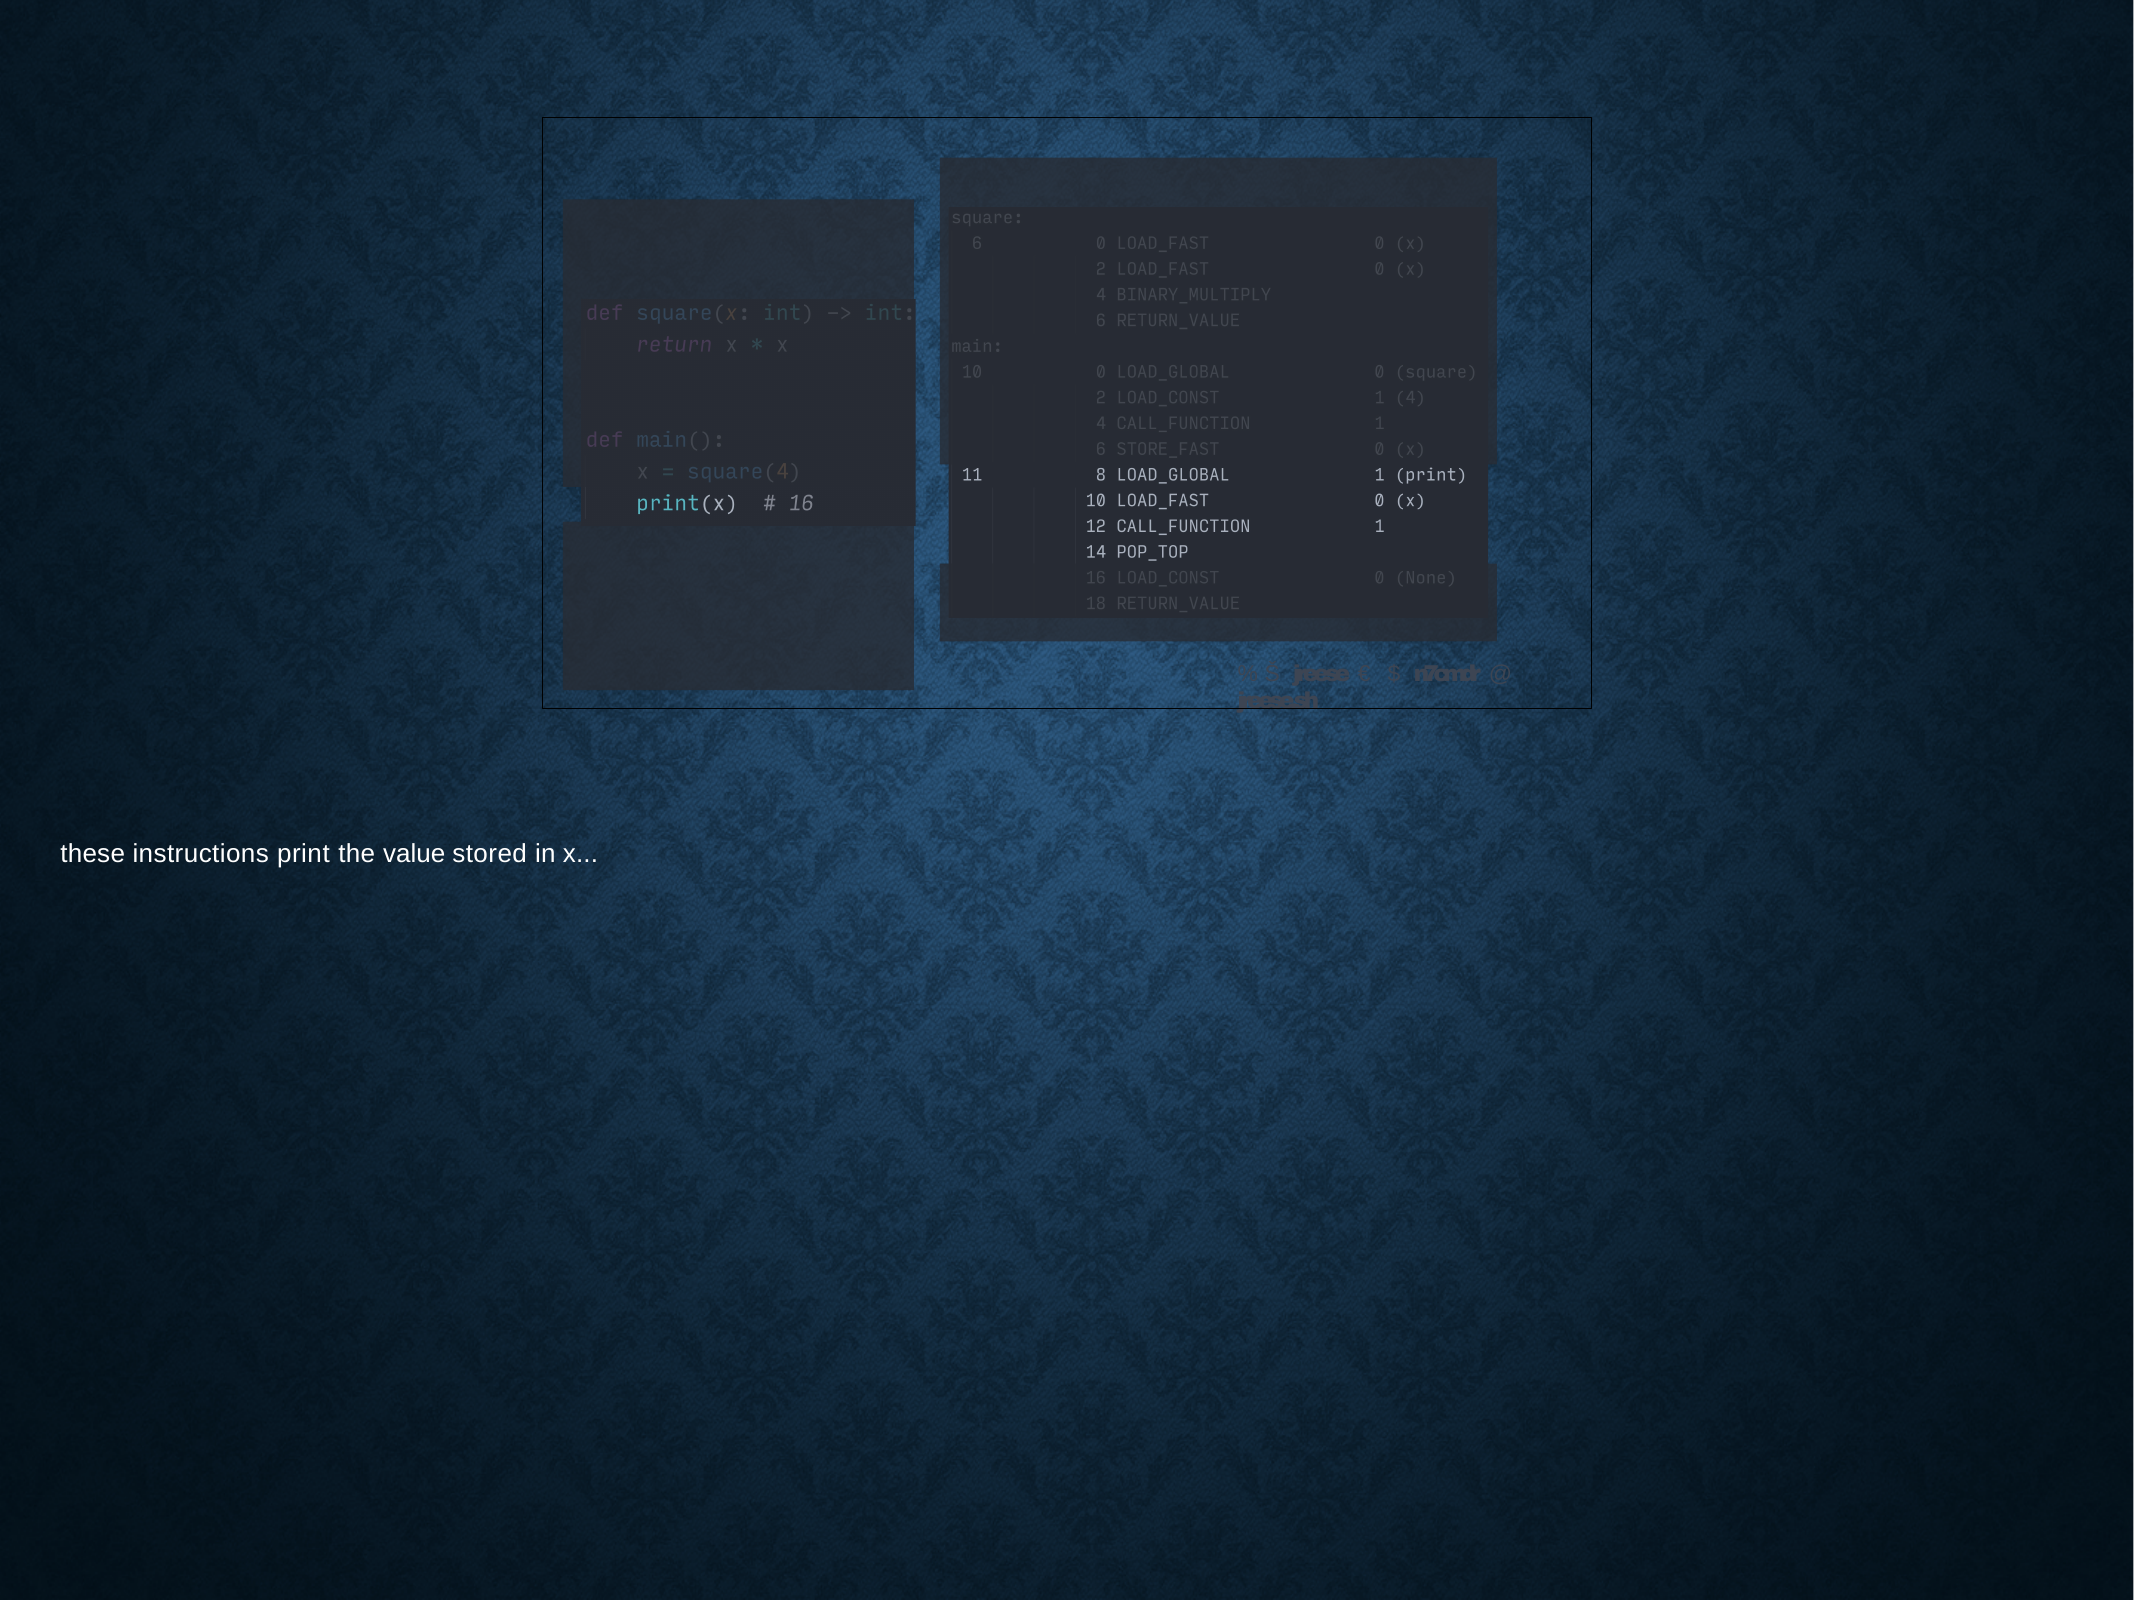

% Š jreese € $ n7cmdr @ jreese.sh
these instructions print the value stored in x...